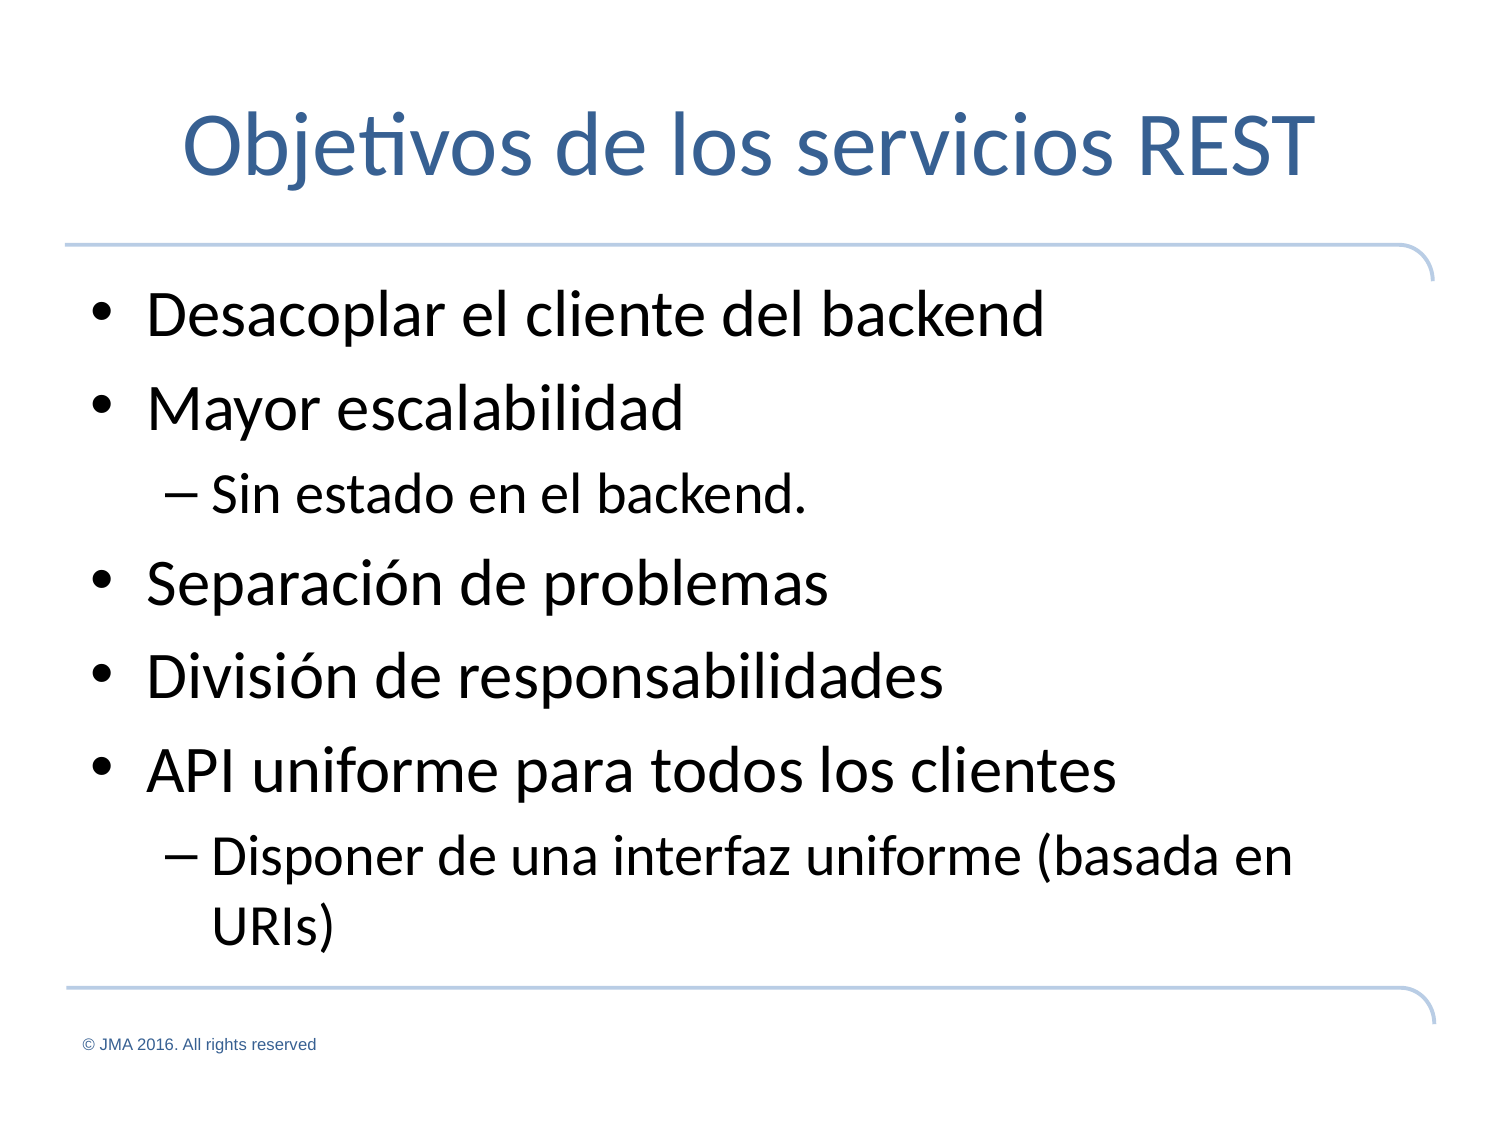

# Objetivos de los servicios REST
Desacoplar el cliente del backend
Mayor escalabilidad
Sin estado en el backend.
Separación de problemas
División de responsabilidades
API uniforme para todos los clientes
Disponer de una interfaz uniforme (basada en URIs)